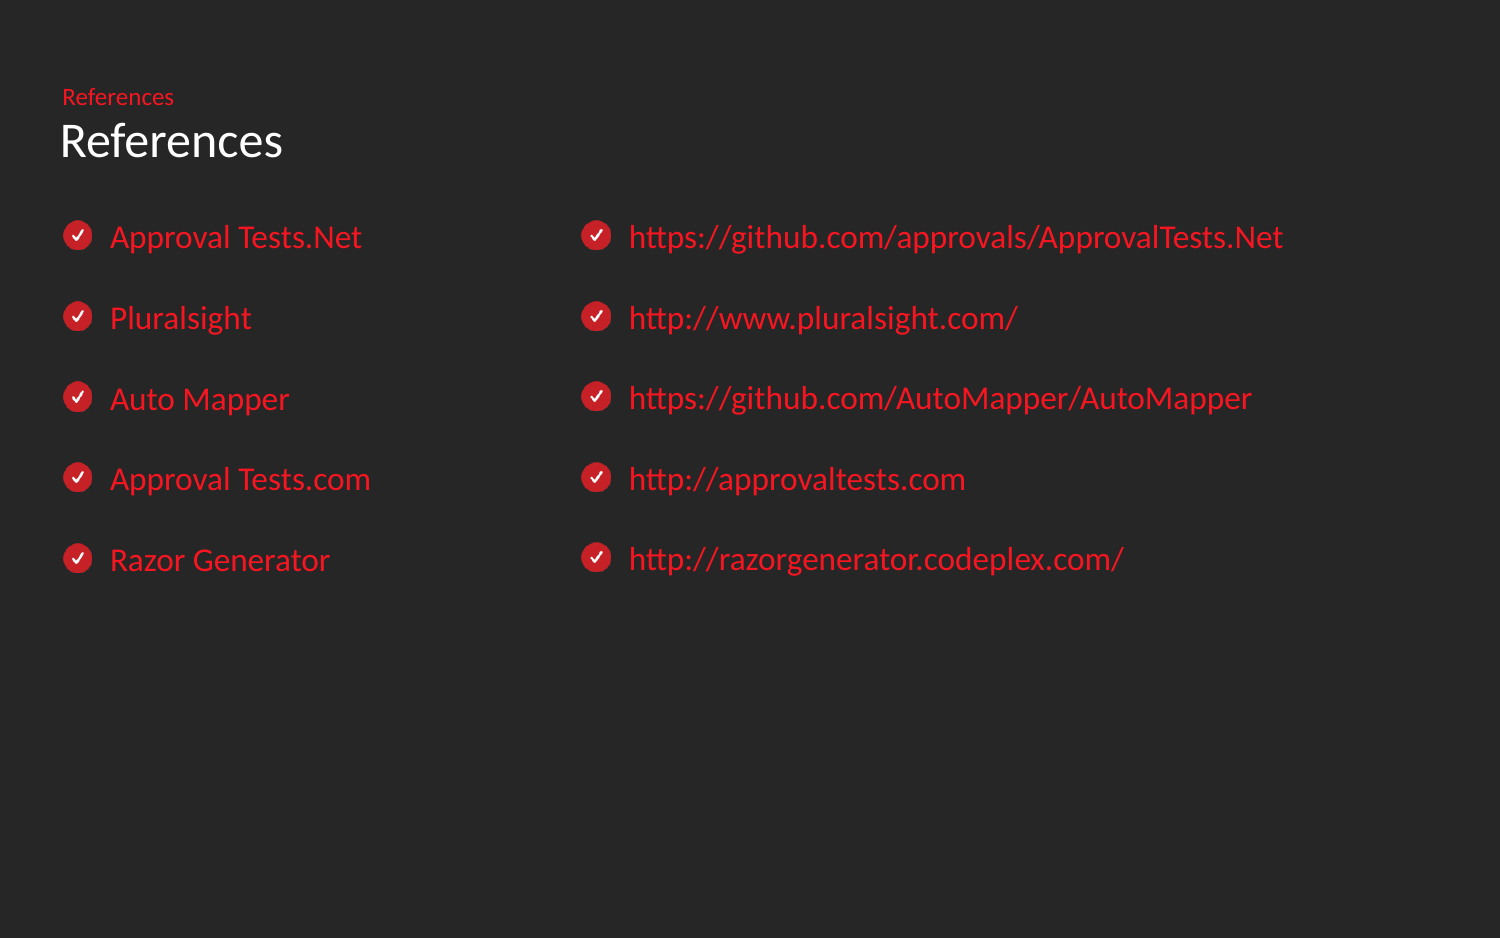

References
# References
Approval Tests.Net
Pluralsight
Auto Mapper
Approval Tests.com
Razor Generator
https://github.com/approvals/ApprovalTests.Net
http://www.pluralsight.com/
https://github.com/AutoMapper/AutoMapper
http://approvaltests.com
http://razorgenerator.codeplex.com/